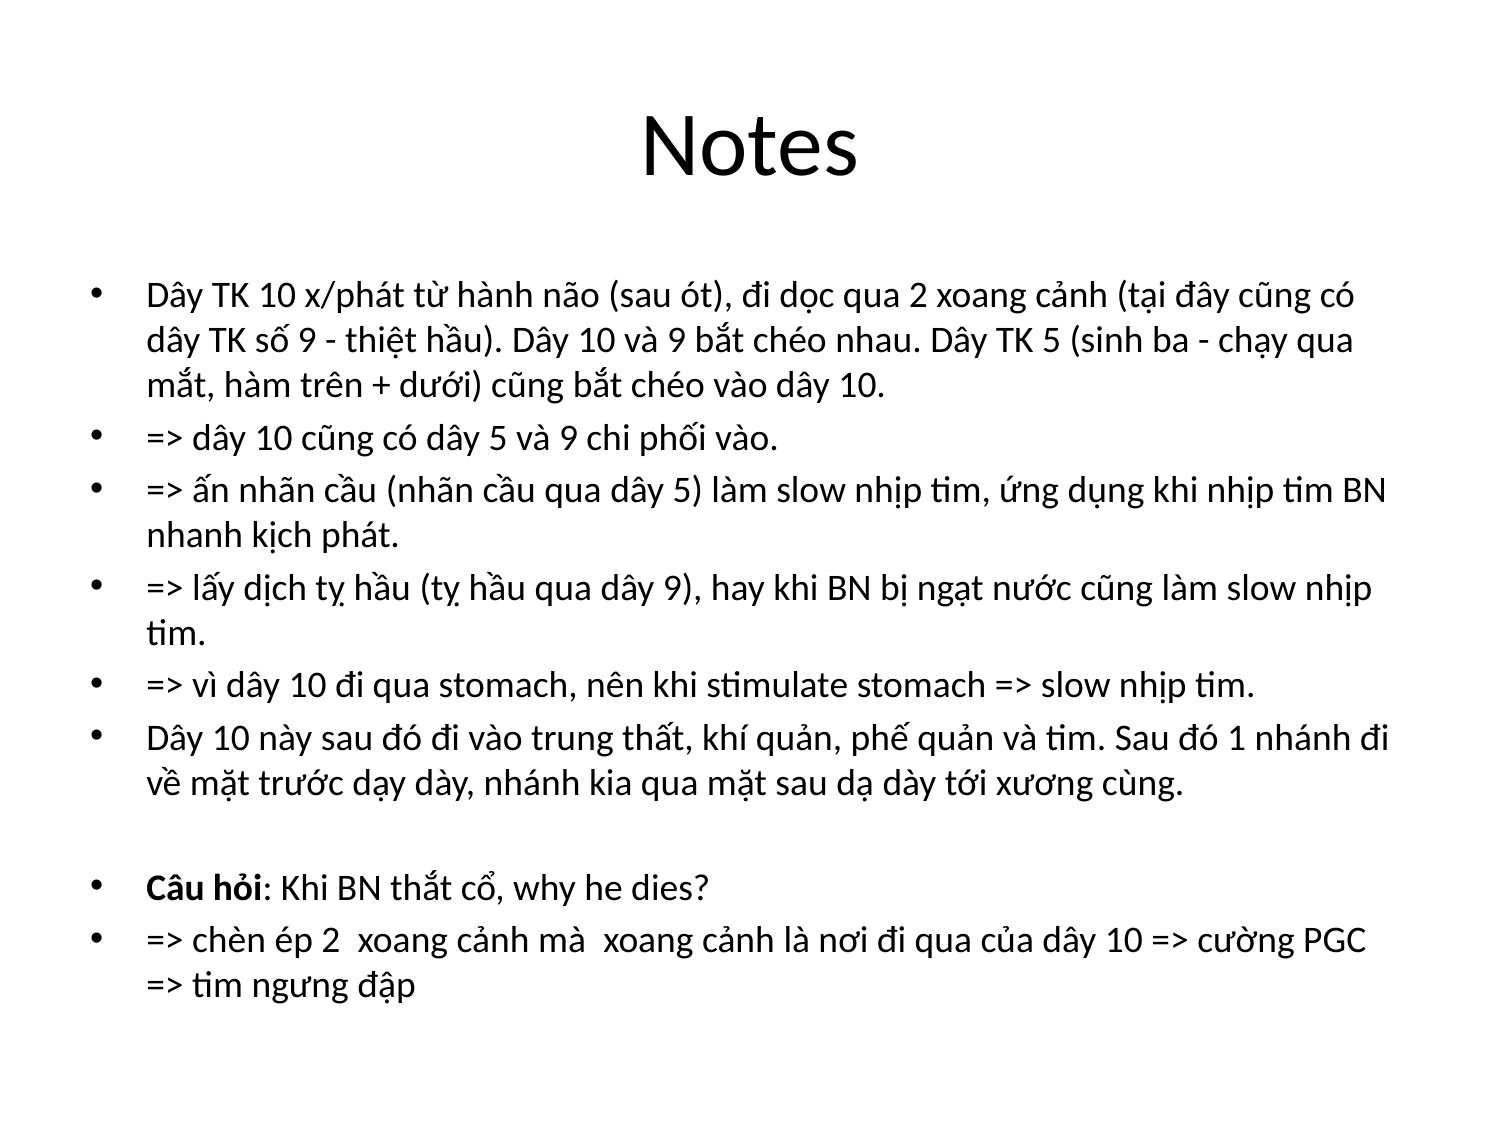

# Notes
Dây TK 10 x/phát từ hành não (sau ót), đi dọc qua 2 xoang cảnh (tại đây cũng có dây TK số 9 - thiệt hầu). Dây 10 và 9 bắt chéo nhau. Dây TK 5 (sinh ba - chạy qua mắt, hàm trên + dưới) cũng bắt chéo vào dây 10.
=> dây 10 cũng có dây 5 và 9 chi phối vào.
=> ấn nhãn cầu (nhãn cầu qua dây 5) làm slow nhịp tim, ứng dụng khi nhịp tim BN nhanh kịch phát.
=> lấy dịch tỵ hầu (tỵ hầu qua dây 9), hay khi BN bị ngạt nước cũng làm slow nhịp tim.
=> vì dây 10 đi qua stomach, nên khi stimulate stomach => slow nhịp tim.
Dây 10 này sau đó đi vào trung thất, khí quản, phế quản và tim. Sau đó 1 nhánh đi về mặt trước dạy dày, nhánh kia qua mặt sau dạ dày tới xương cùng.

Câu hỏi: Khi BN thắt cổ, why he dies?
=> chèn ép 2  xoang cảnh mà  xoang cảnh là nơi đi qua của dây 10 => cường PGC => tim ngưng đập